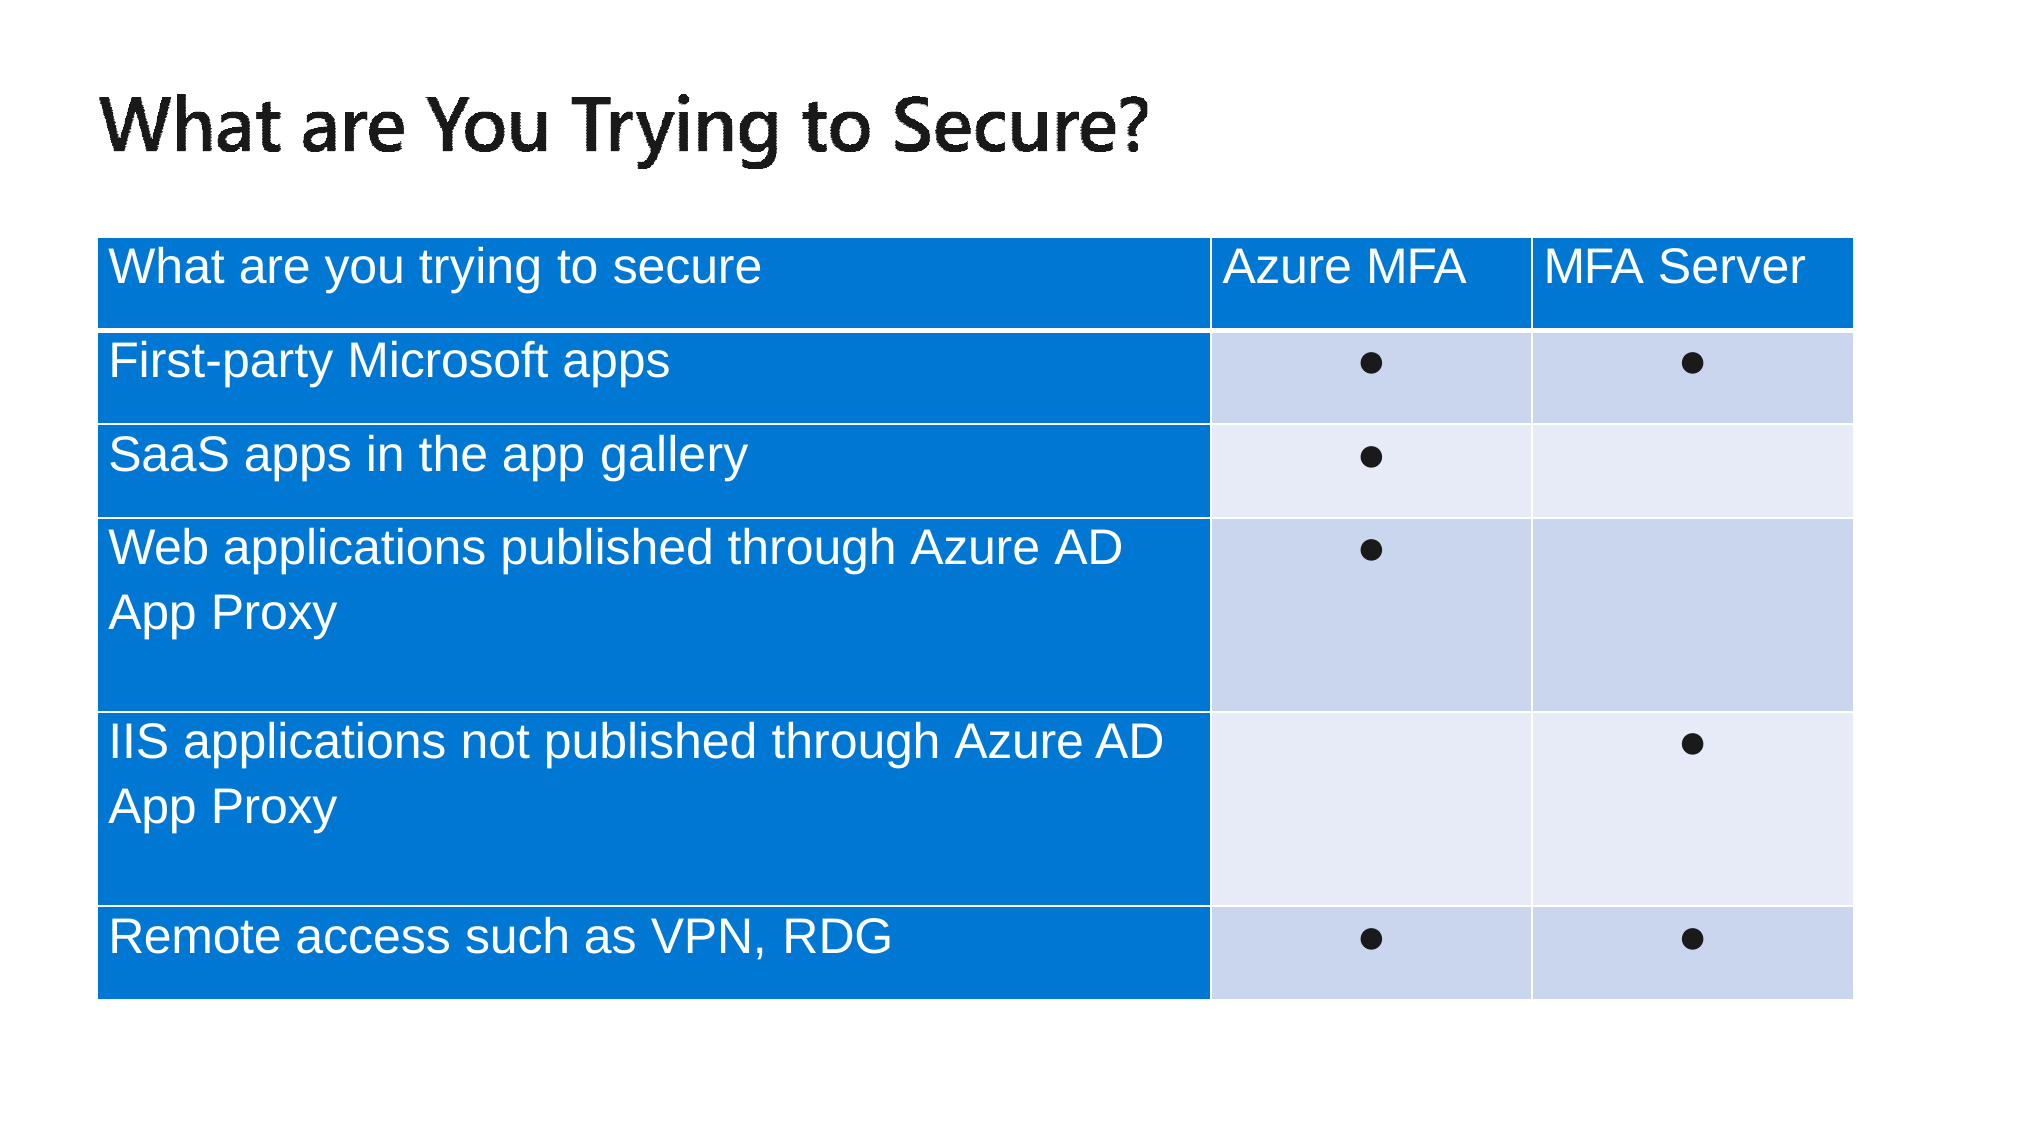

| What are you trying to secure | Azure MFA | MFA Server |
| --- | --- | --- |
| First-party Microsoft apps | ● | ● |
| SaaS apps in the app gallery | ● |  |
| Web applications published through Azure AD App Proxy | ● |  |
| IIS applications not published through Azure AD App Proxy |  | ● |
| Remote access such as VPN, RDG | ● | ● |